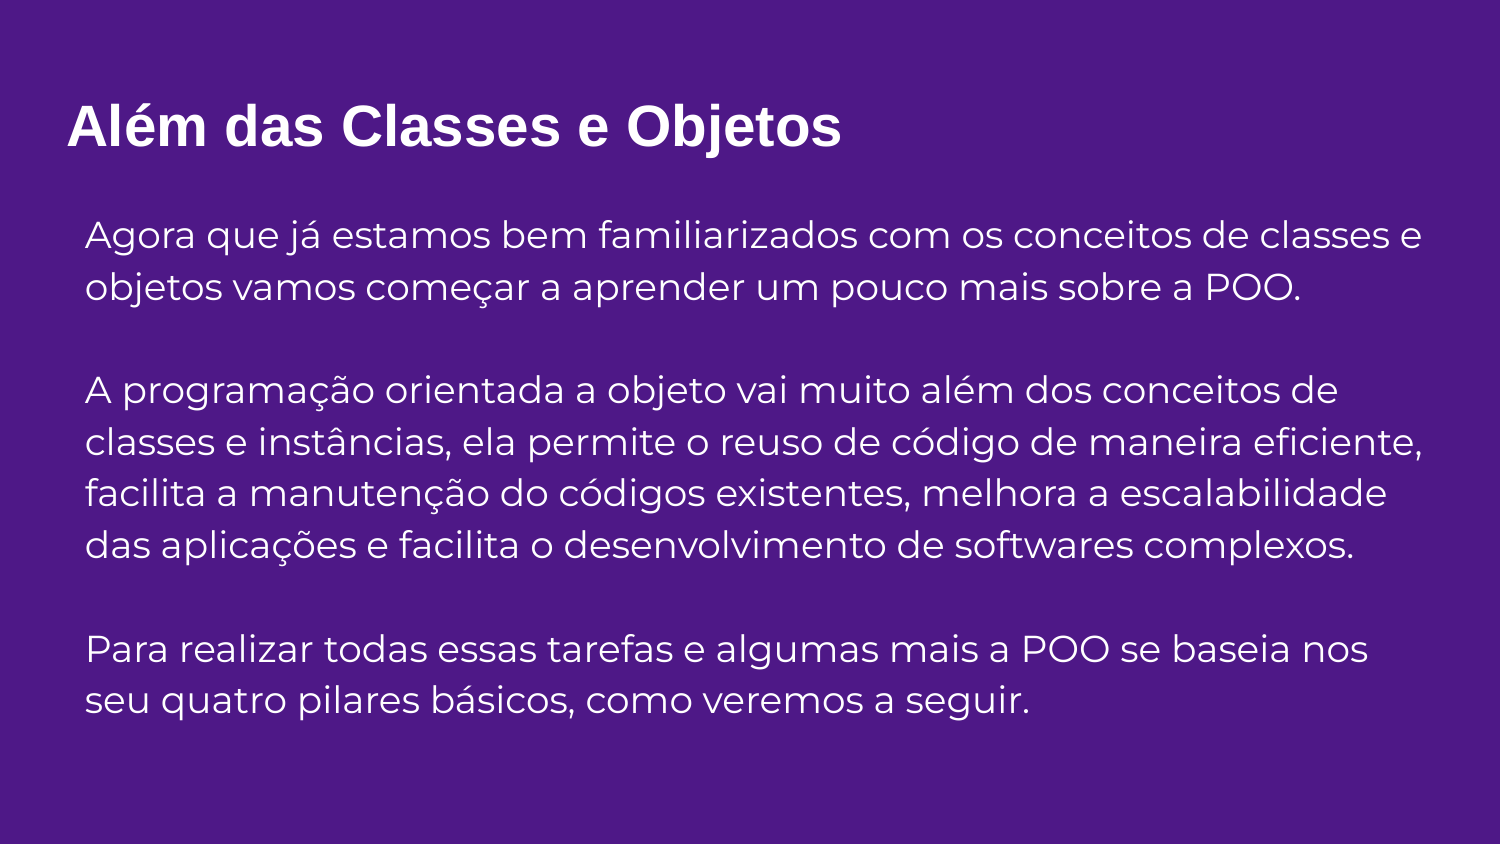

# Além das Classes e Objetos
Agora que já estamos bem familiarizados com os conceitos de classes e objetos vamos começar a aprender um pouco mais sobre a POO.

A programação orientada a objeto vai muito além dos conceitos de classes e instâncias, ela permite o reuso de código de maneira eficiente, facilita a manutenção do códigos existentes, melhora a escalabilidade das aplicações e facilita o desenvolvimento de softwares complexos.

Para realizar todas essas tarefas e algumas mais a POO se baseia nos seu quatro pilares básicos, como veremos a seguir.